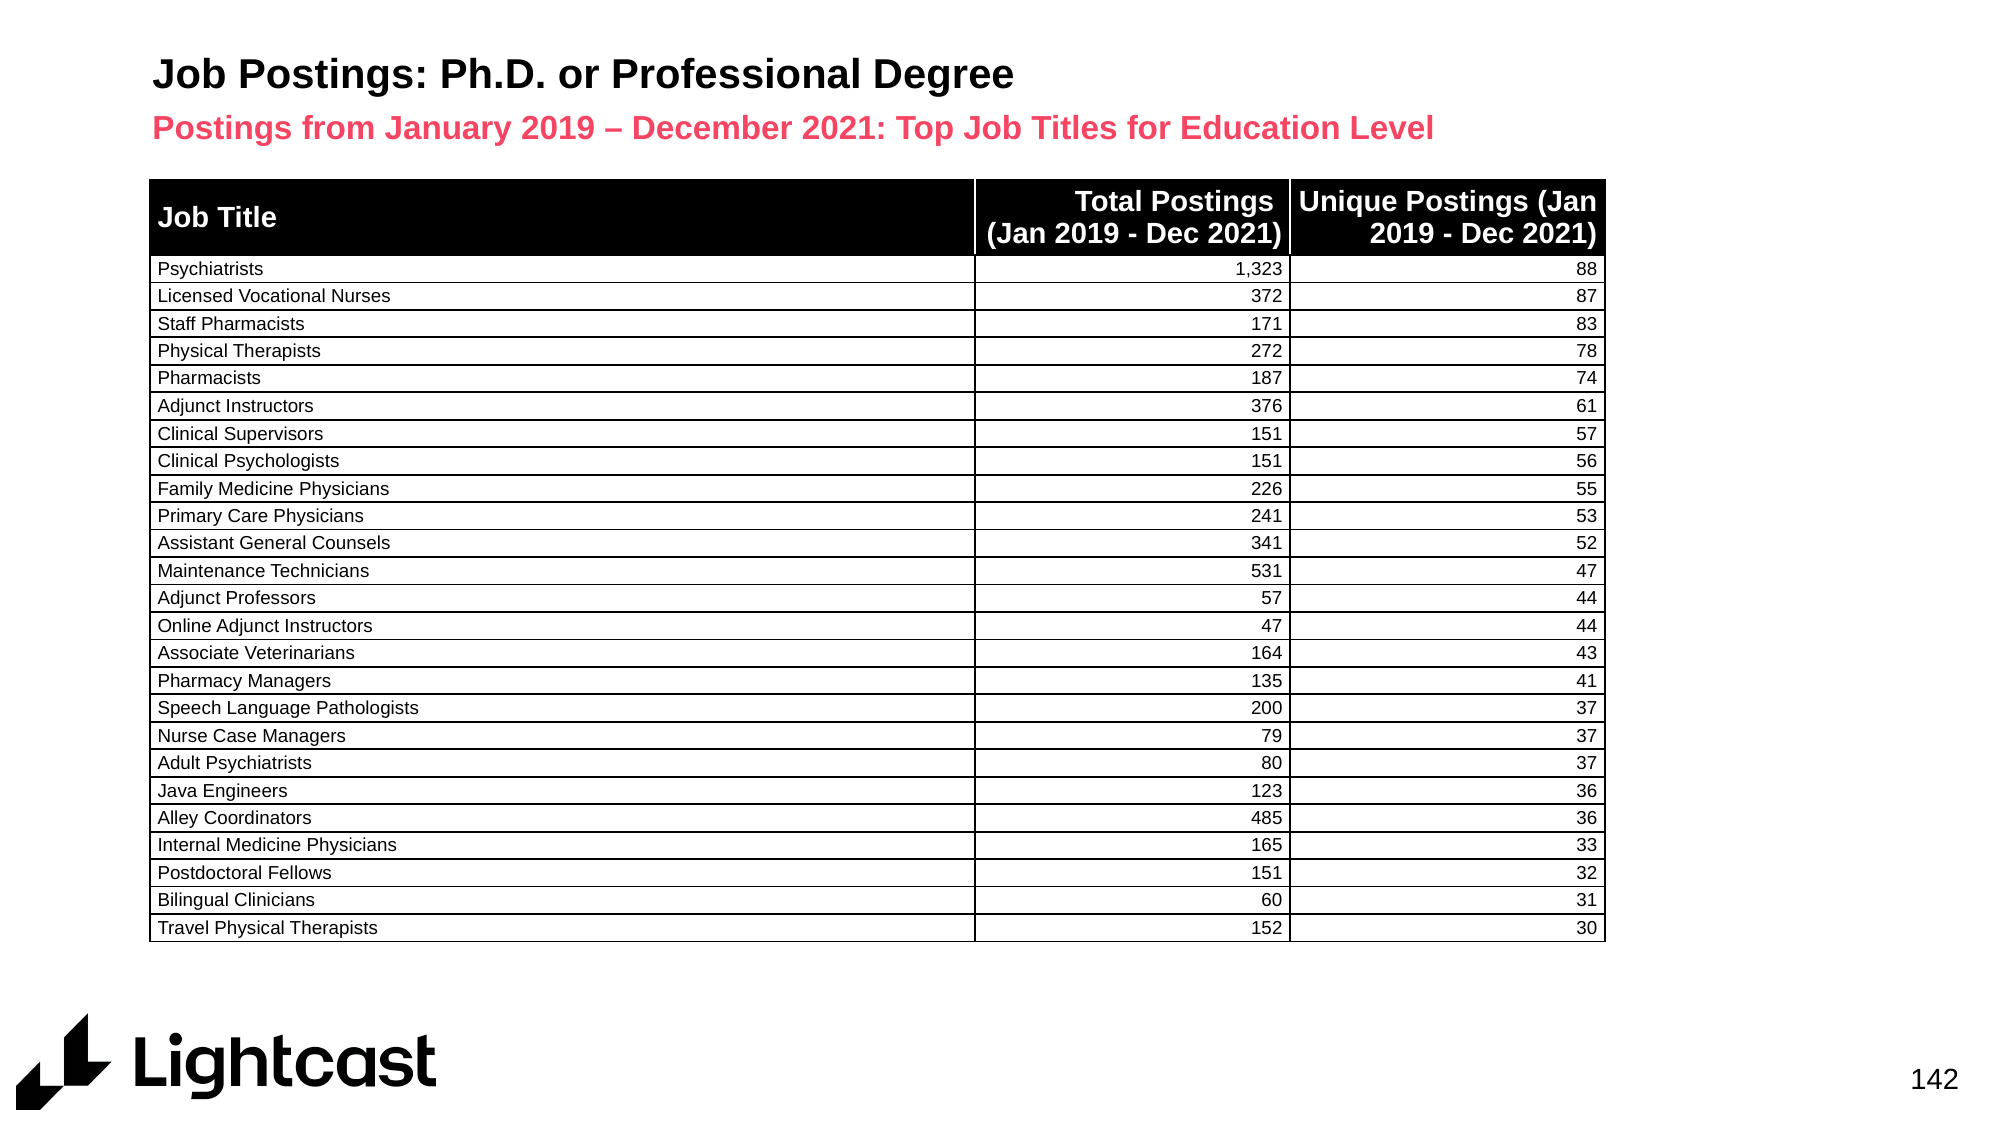

# Job Postings: Ph.D. or Professional Degree
Postings from January 2019 – December 2021: Top Job Titles for Education Level
| Job Title | Total Postings (Jan 2019 - Dec 2021) | Unique Postings (Jan 2019 - Dec 2021) |
| --- | --- | --- |
| Psychiatrists | 1,323 | 88 |
| Licensed Vocational Nurses | 372 | 87 |
| Staff Pharmacists | 171 | 83 |
| Physical Therapists | 272 | 78 |
| Pharmacists | 187 | 74 |
| Adjunct Instructors | 376 | 61 |
| Clinical Supervisors | 151 | 57 |
| Clinical Psychologists | 151 | 56 |
| Family Medicine Physicians | 226 | 55 |
| Primary Care Physicians | 241 | 53 |
| Assistant General Counsels | 341 | 52 |
| Maintenance Technicians | 531 | 47 |
| Adjunct Professors | 57 | 44 |
| Online Adjunct Instructors | 47 | 44 |
| Associate Veterinarians | 164 | 43 |
| Pharmacy Managers | 135 | 41 |
| Speech Language Pathologists | 200 | 37 |
| Nurse Case Managers | 79 | 37 |
| Adult Psychiatrists | 80 | 37 |
| Java Engineers | 123 | 36 |
| Alley Coordinators | 485 | 36 |
| Internal Medicine Physicians | 165 | 33 |
| Postdoctoral Fellows | 151 | 32 |
| Bilingual Clinicians | 60 | 31 |
| Travel Physical Therapists | 152 | 30 |